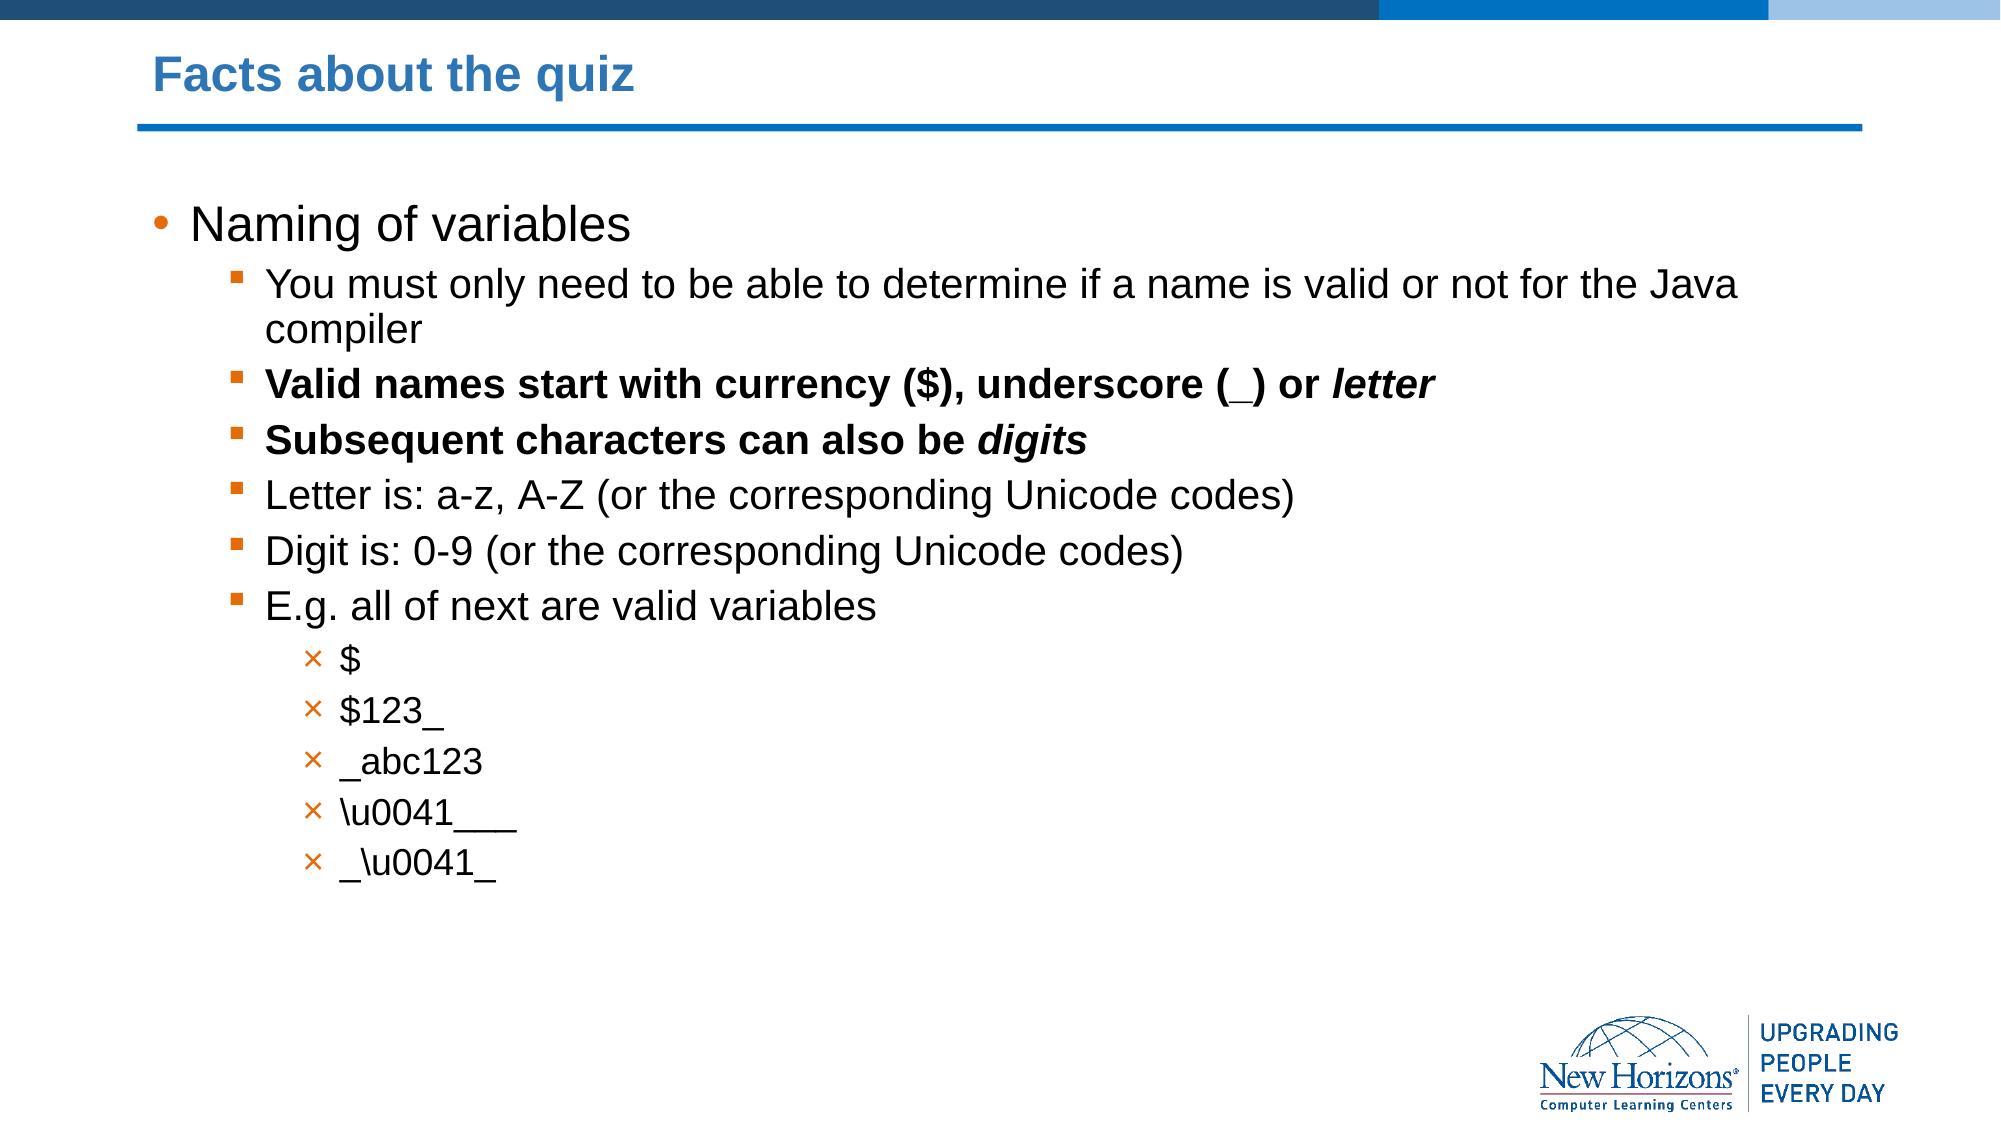

# Facts about the quiz
Naming of variables
You must only need to be able to determine if a name is valid or not for the Java compiler
Valid names start with currency ($), underscore (_) or letter
Subsequent characters can also be digits
Letter is: a-z, A-Z (or the corresponding Unicode codes)
Digit is: 0-9 (or the corresponding Unicode codes)
E.g. all of next are valid variables
$
$123_
_abc123
\u0041___
_\u0041_